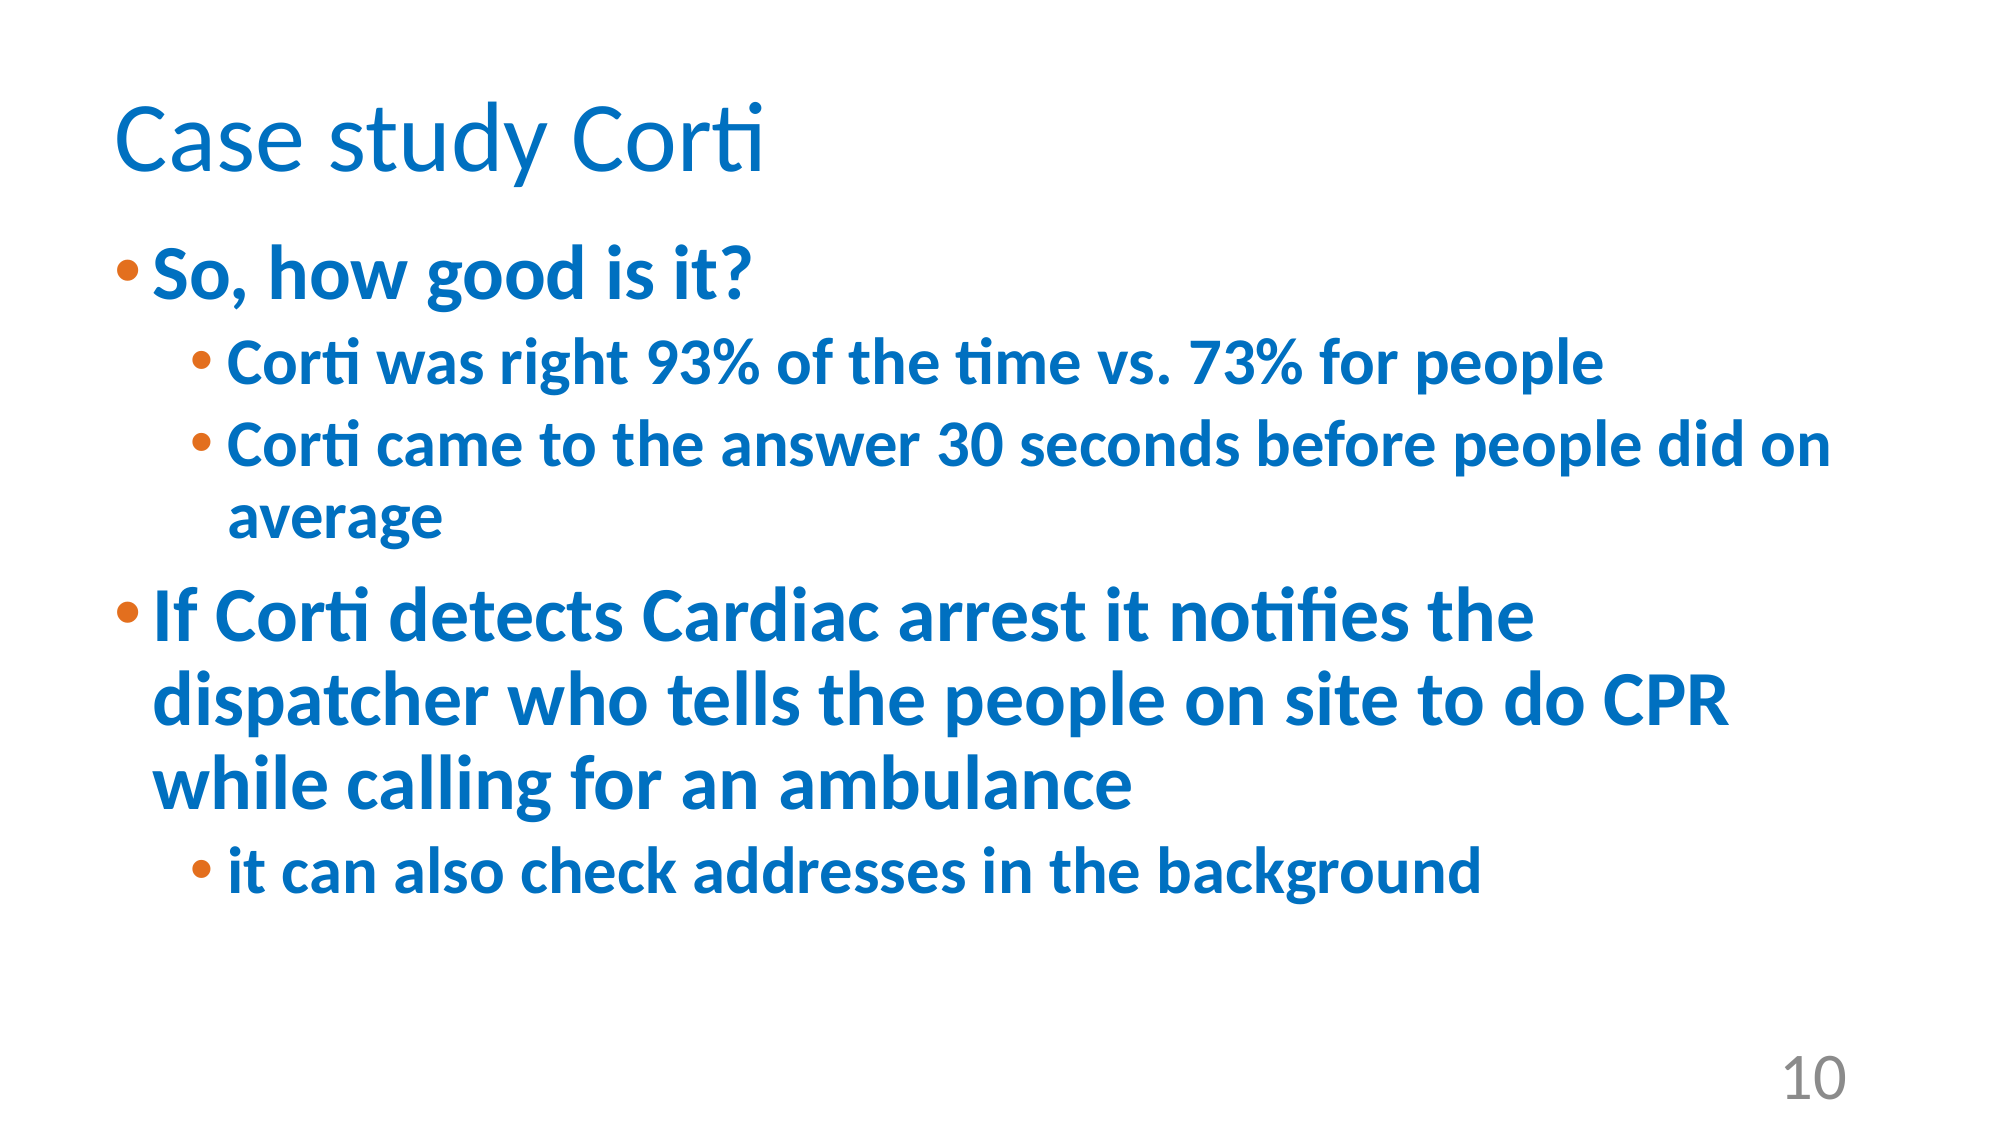

# Case study Corti
So, how good is it?
Corti was right 93% of the time vs. 73% for people
Corti came to the answer 30 seconds before people did on average
If Corti detects Cardiac arrest it notifies the dispatcher who tells the people on site to do CPR while calling for an ambulance
it can also check addresses in the background

10